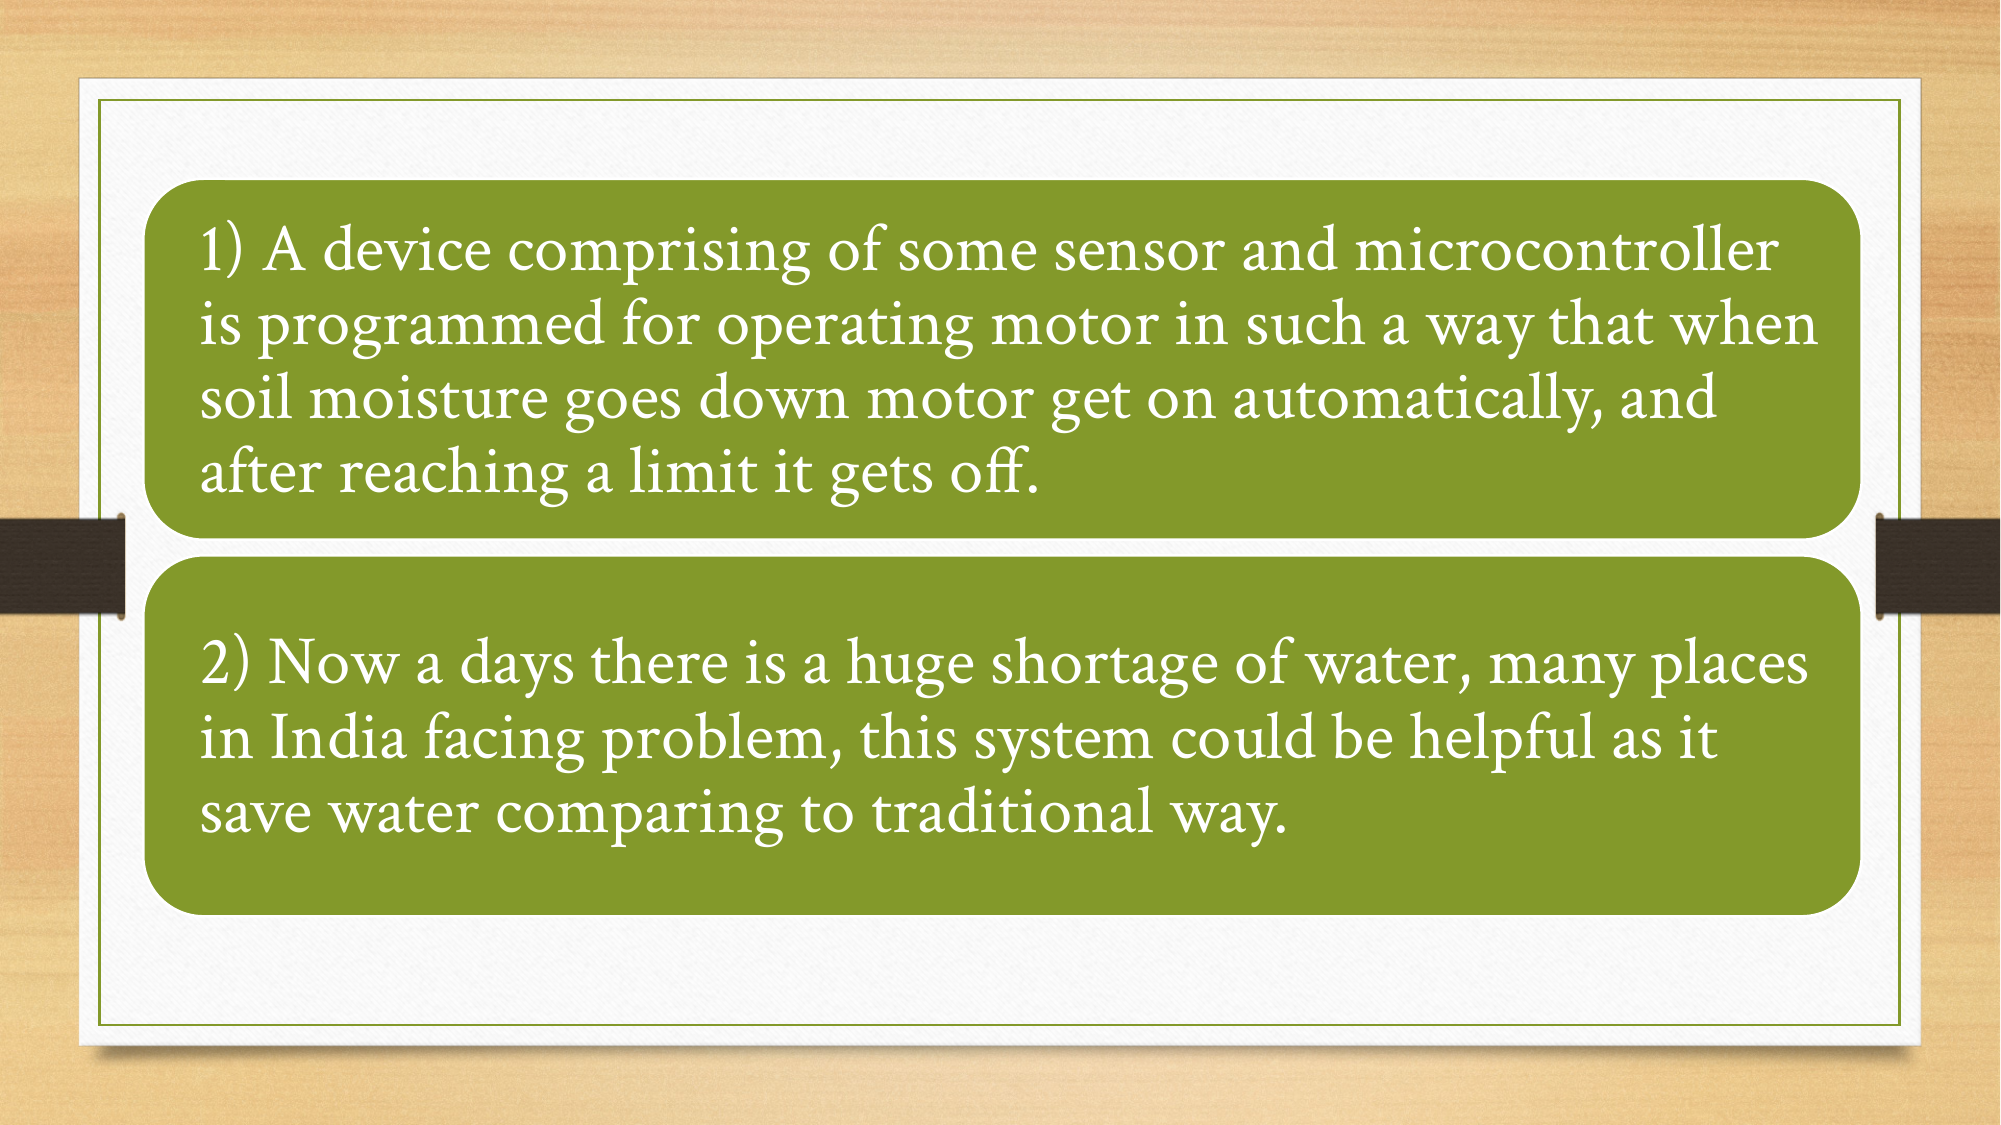

1) A device comprising of some sensor and microcontroller is programmed for operating motor in such a way that when soil moisture goes down motor get on automatically, and after reaching a limit it gets off.
2) Now a days there is a huge shortage of water, many places in India facing problem, this system could be helpful as it save water comparing to traditional way.